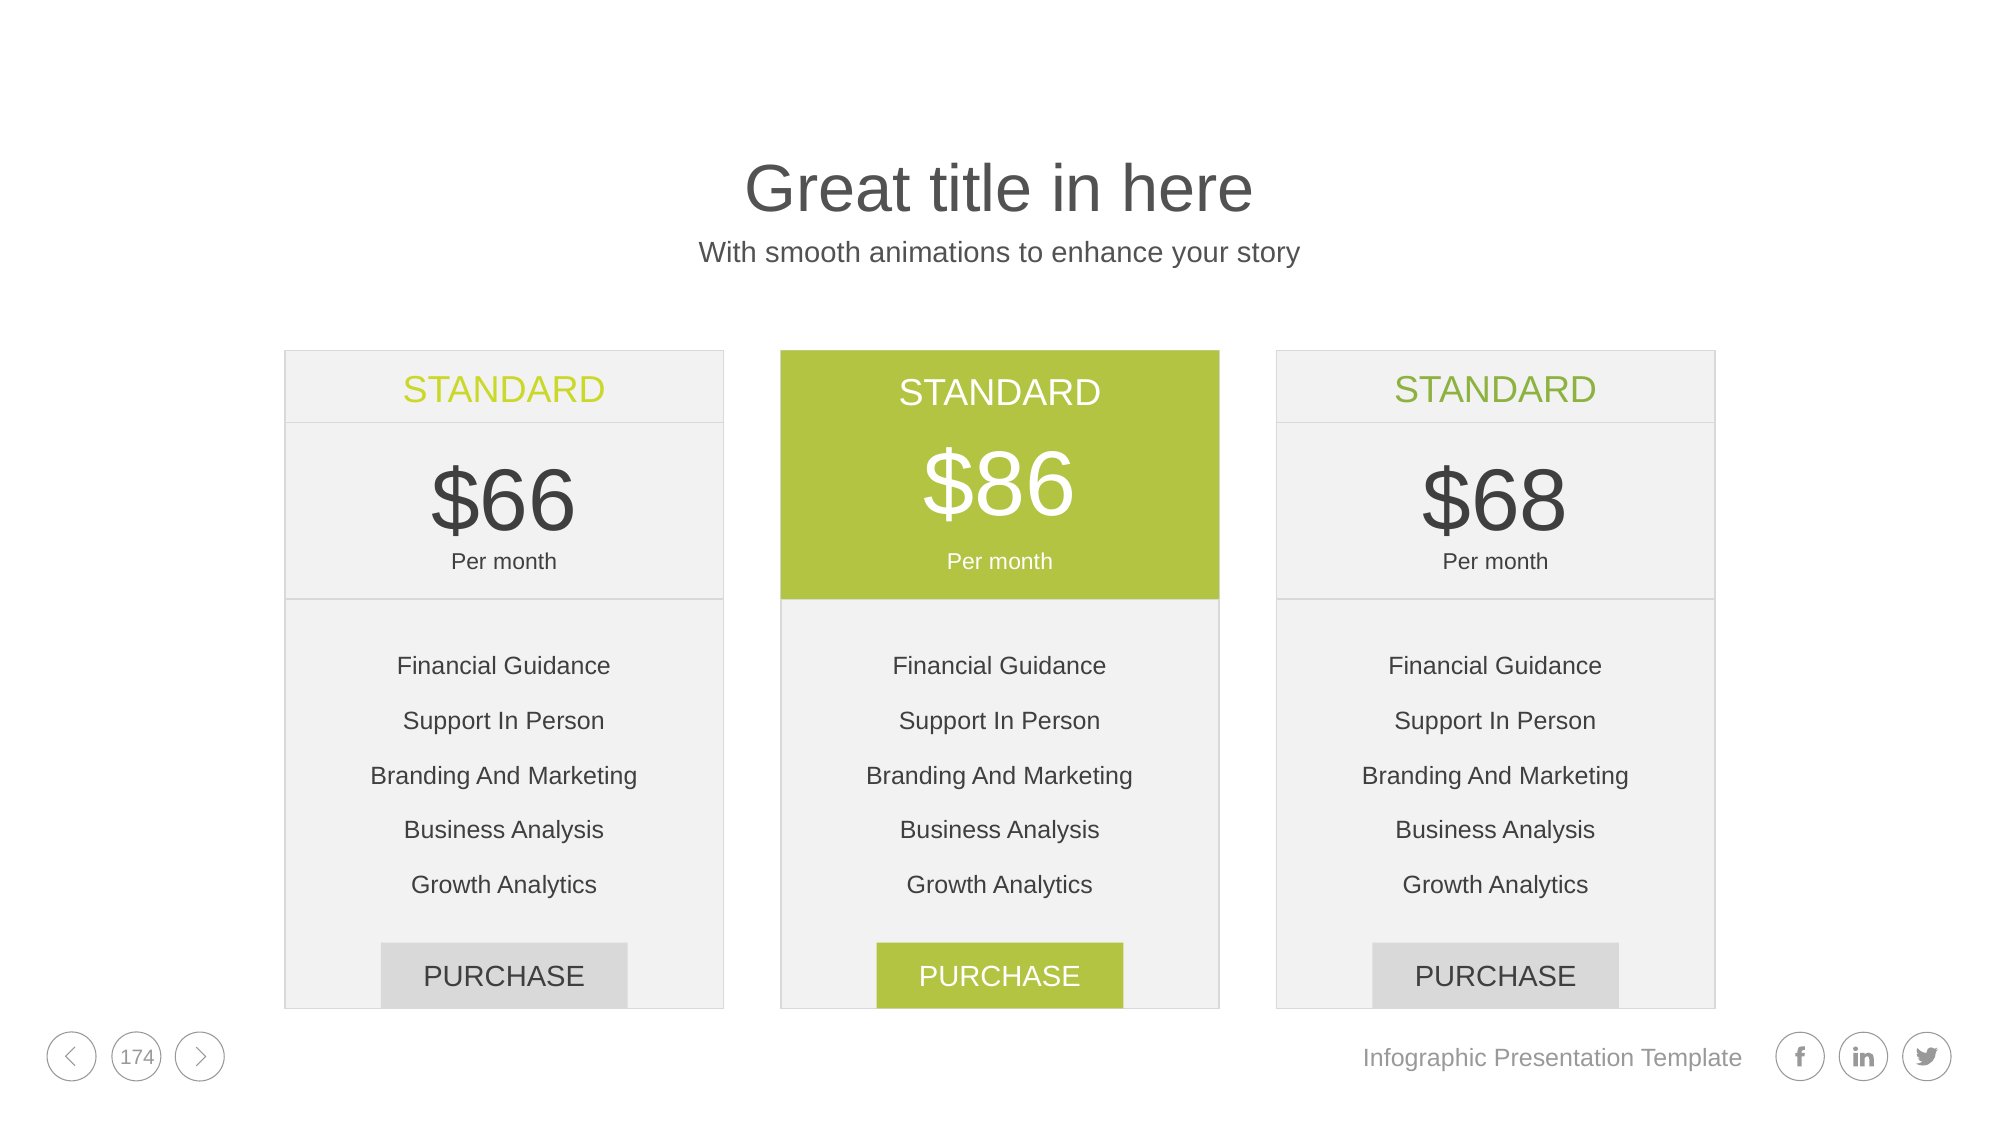

Great title in here
With smooth animations to enhance your story

STANDARD
$66
Per month
Financial Guidance
Support In Person
Branding And Marketing
Business Analysis
Growth Analytics

PURCHASE

STANDARD
$86
Per month
Financial Guidance
Support In Person
Branding And Marketing
Business Analysis
Growth Analytics

PURCHASE

STANDARD
$68
Per month
Financial Guidance
Support In Person
Branding And Marketing
Business Analysis
Growth Analytics

PURCHASE
174